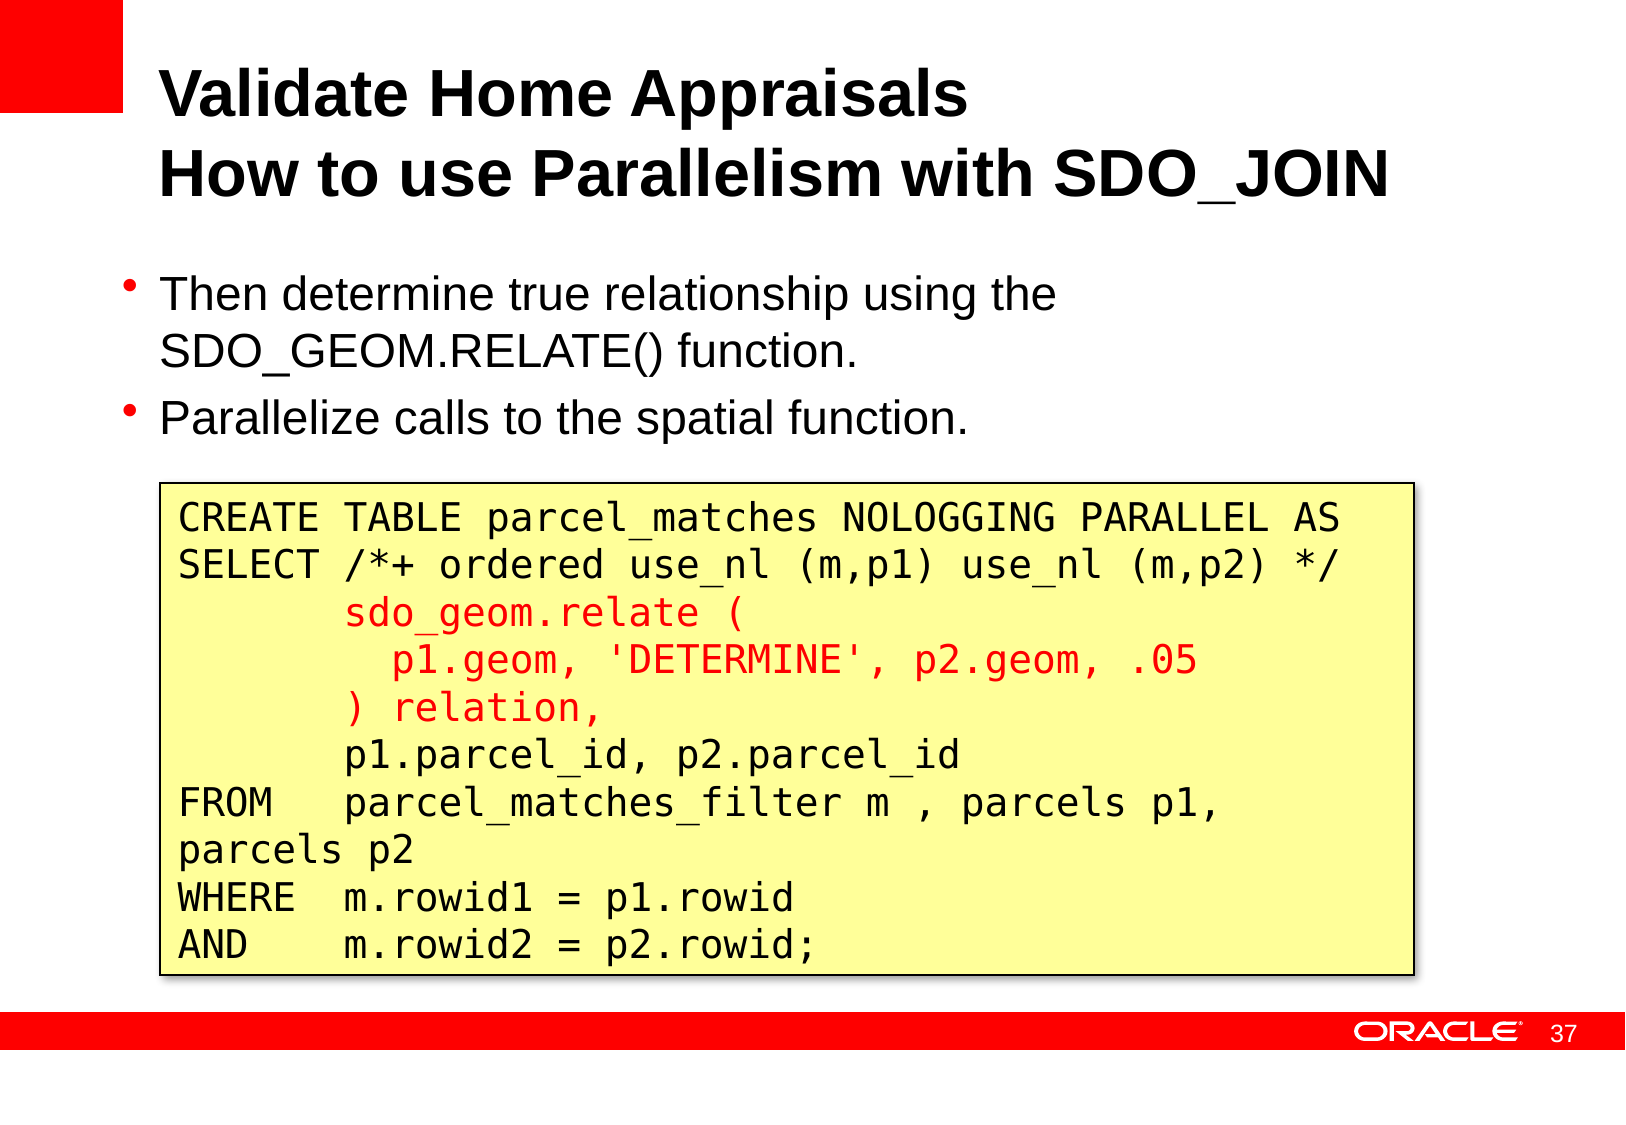

# Validate Home Appraisals How to use Parallelism with SDO_JOIN
Then determine true relationship using the SDO_GEOM.RELATE() function.
Parallelize calls to the spatial function.
CREATE TABLE parcel_matches NOLOGGING PARALLEL AS
SELECT /*+ ordered use_nl (m,p1) use_nl (m,p2) */
       sdo_geom.relate (
         p1.geom, 'DETERMINE', p2.geom, .05
       ) relation,
       p1.parcel_id, p2.parcel_id
FROM   parcel_matches_filter m , parcels p1,  parcels p2
WHERE  m.rowid1 = p1.rowid
AND    m.rowid2 = p2.rowid;